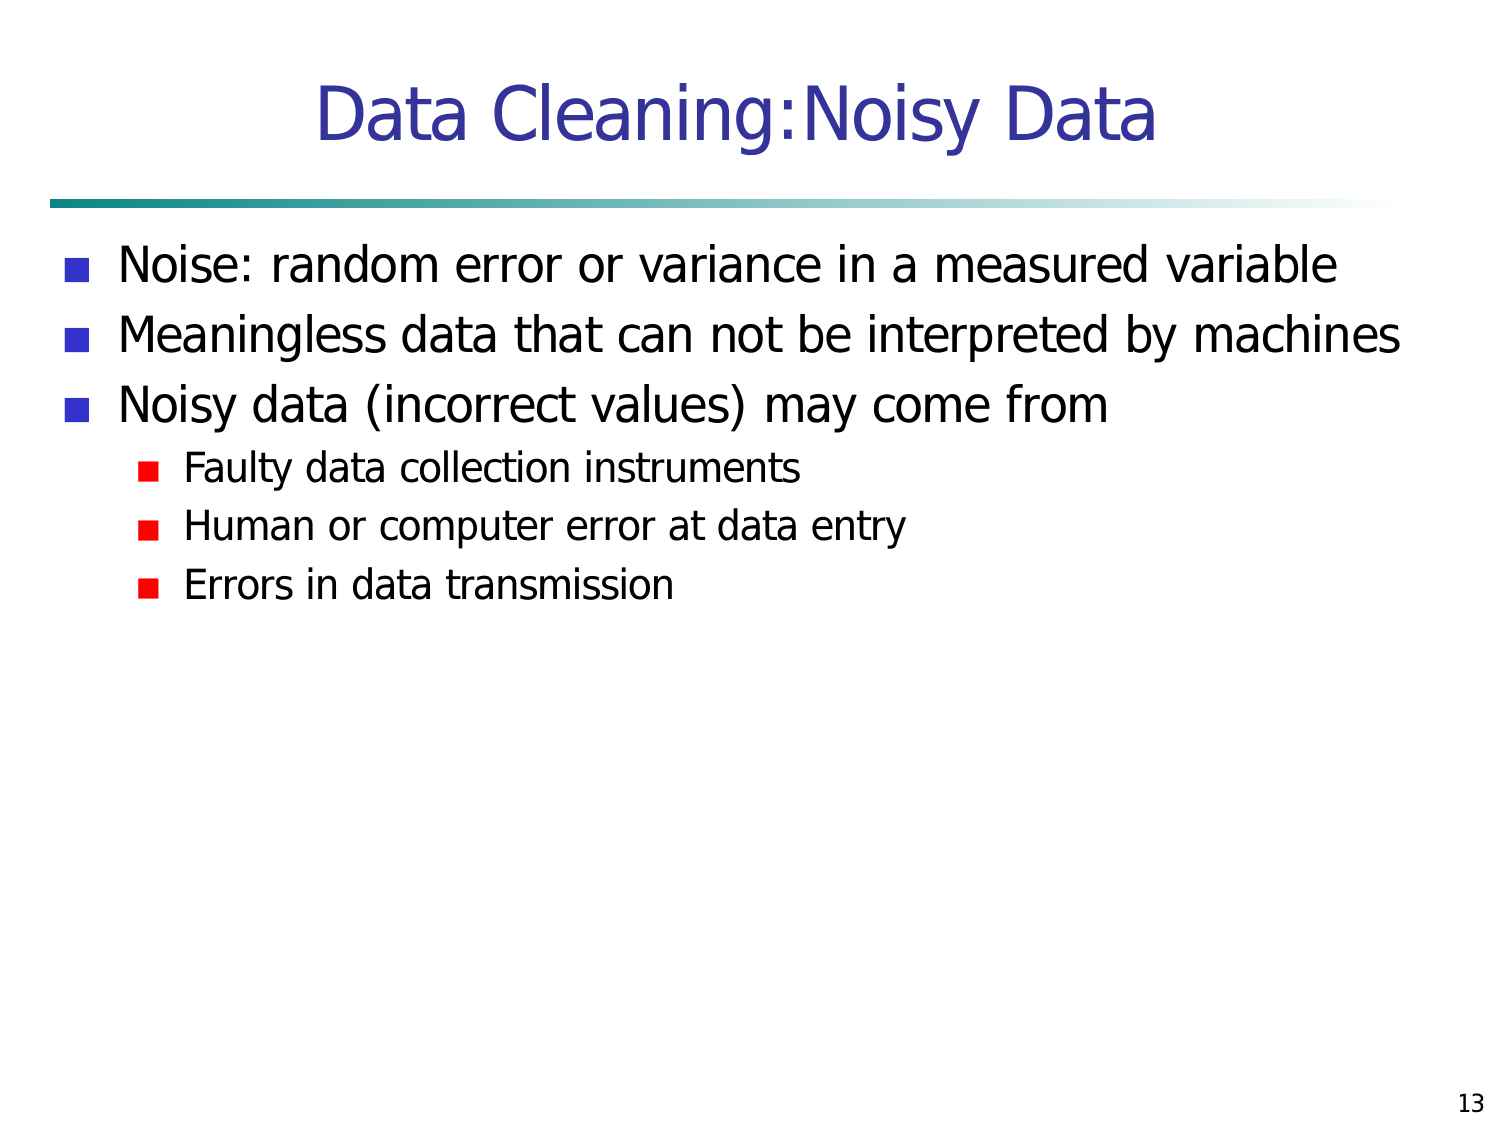

# Data Cleaning:Noisy Data
Noise: random error or variance in a measured variable
Meaningless data that can not be interpreted by machines
Noisy data (incorrect values) may come from
Faulty data collection instruments
Human or computer error at data entry
Errors in data transmission

13